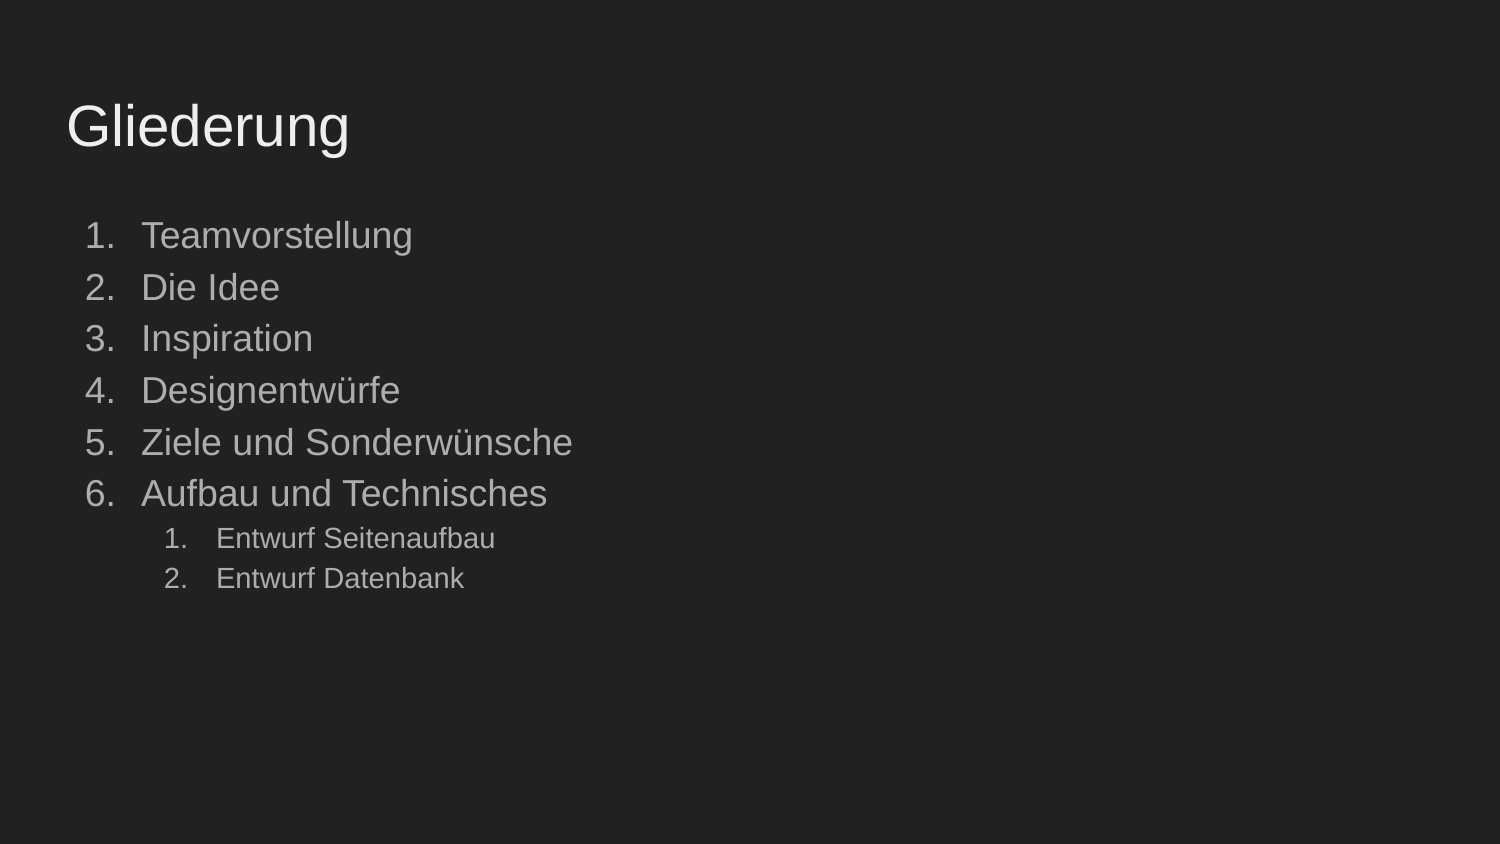

# Gliederung
Teamvorstellung
Die Idee
Inspiration
Designentwürfe
Ziele und Sonderwünsche
Aufbau und Technisches
Entwurf Seitenaufbau
Entwurf Datenbank